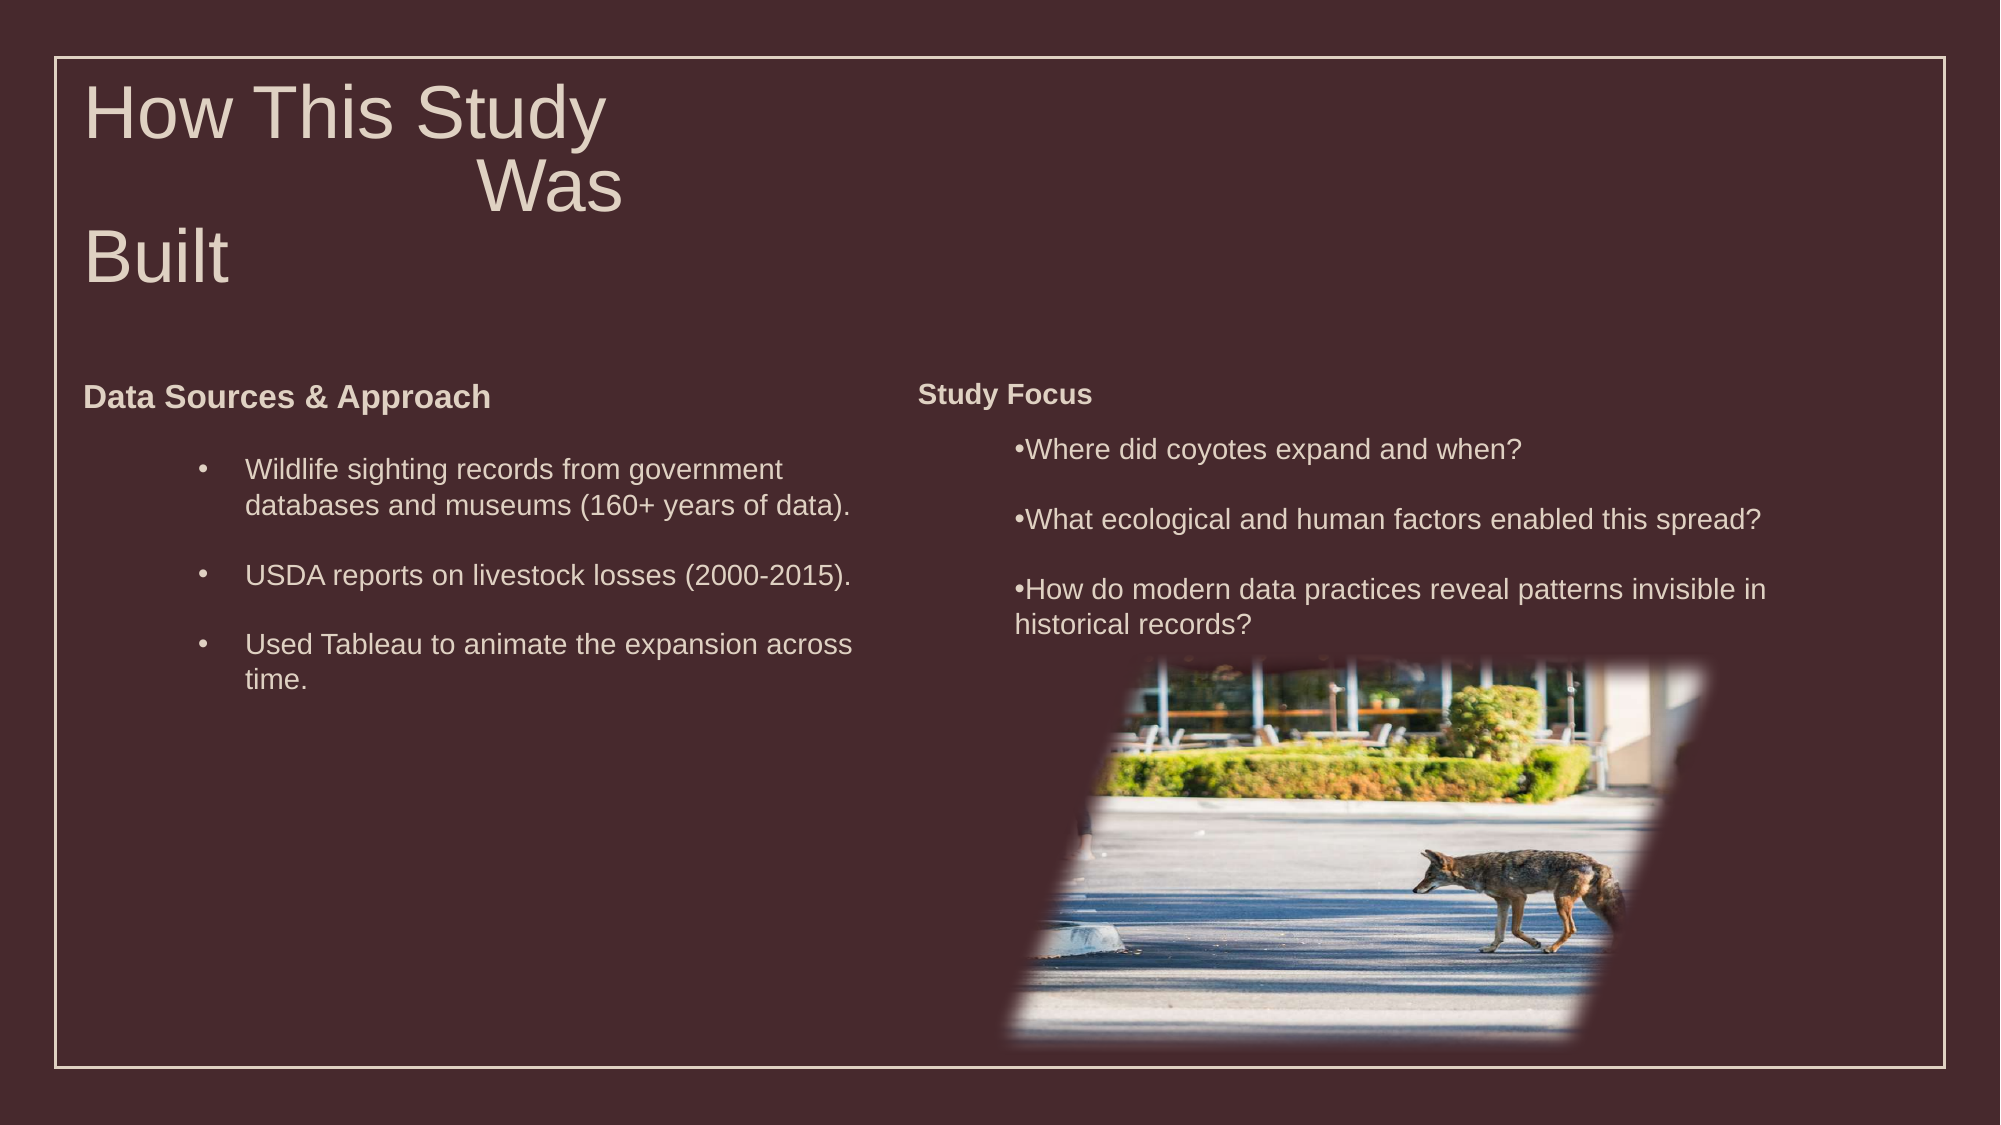

# How This Study Was Built
Data Sources & Approach
Study Focus
Where did coyotes expand and when?

What ecological and human factors enabled this spread?

How do modern data practices reveal patterns invisible in historical records?
Wildlife sighting records from government databases and museums (160+ years of data).

USDA reports on livestock losses (2000-2015).

Used Tableau to animate the expansion across time.